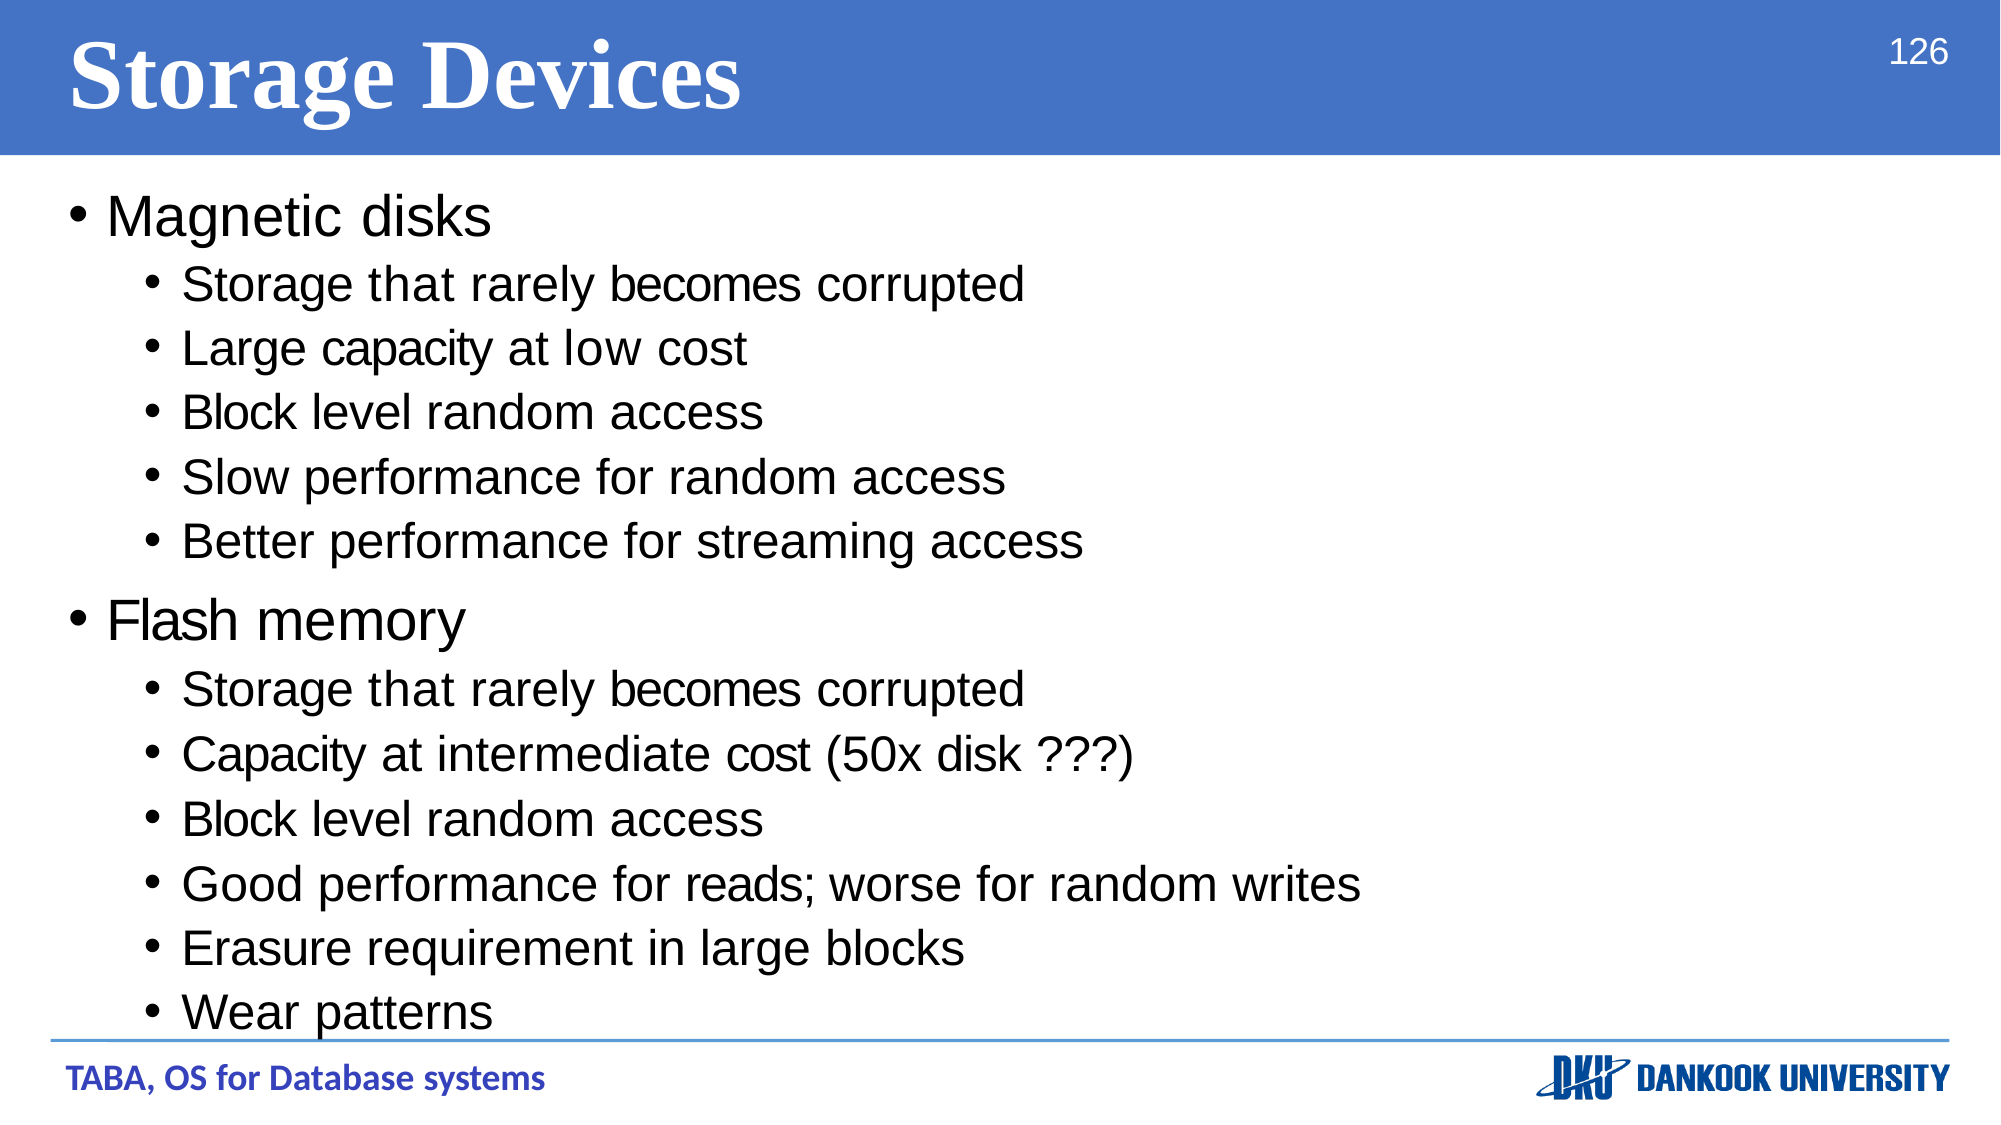

# Storage Devices
126
Magnetic disks
Storage that rarely becomes corrupted
Large capacity at low cost
Block level random access
Slow performance for random access
Better performance for streaming access
Flash memory
Storage that rarely becomes corrupted
Capacity at intermediate cost (50x disk ???)
Block level random access
Good performance for reads; worse for random writes
Erasure requirement in large blocks
Wear patterns
TABA, OS for Database systems